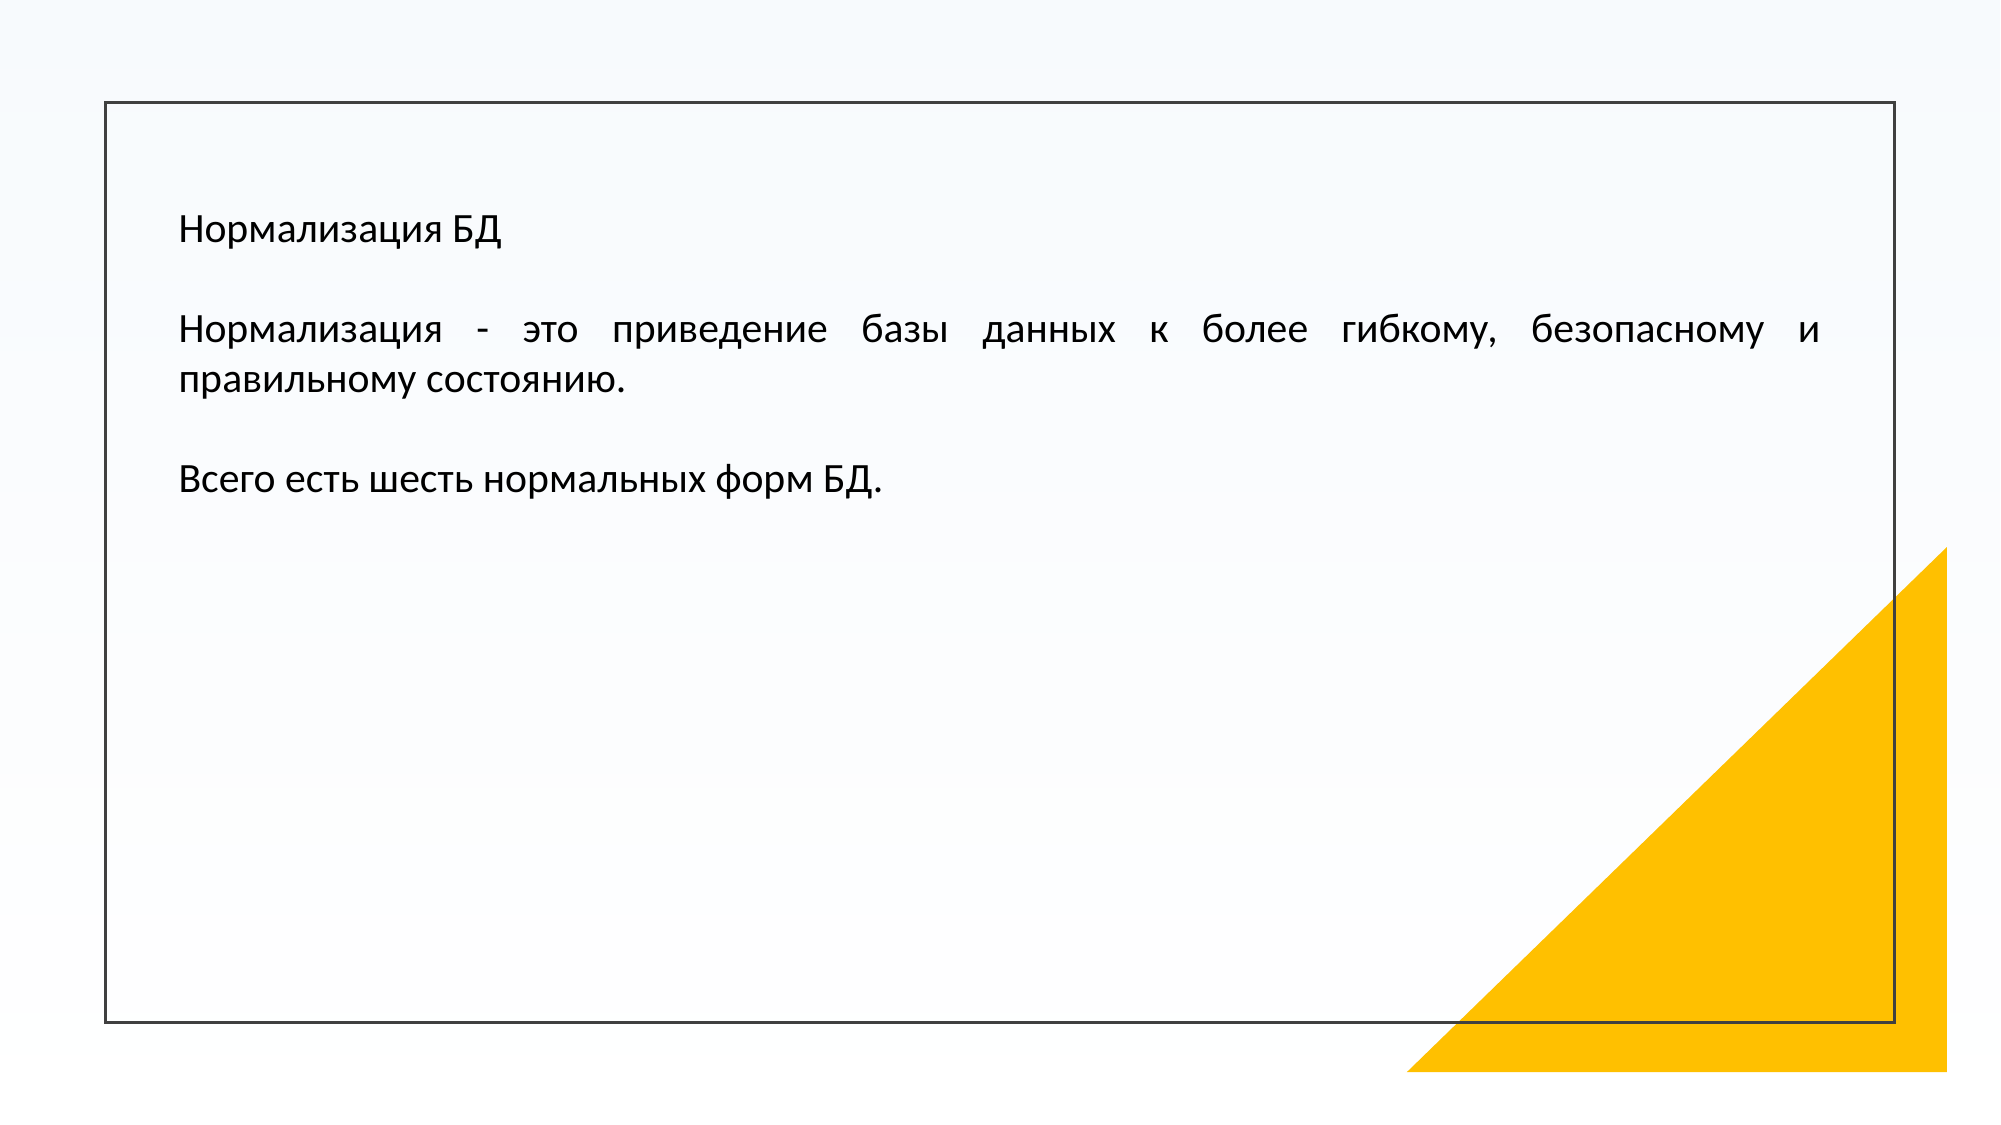

Нормализация БД

Нормализация - это приведение базы данных к более гибкому, безопасному и правильному состоянию.

Всего есть шесть нормальных форм БД.